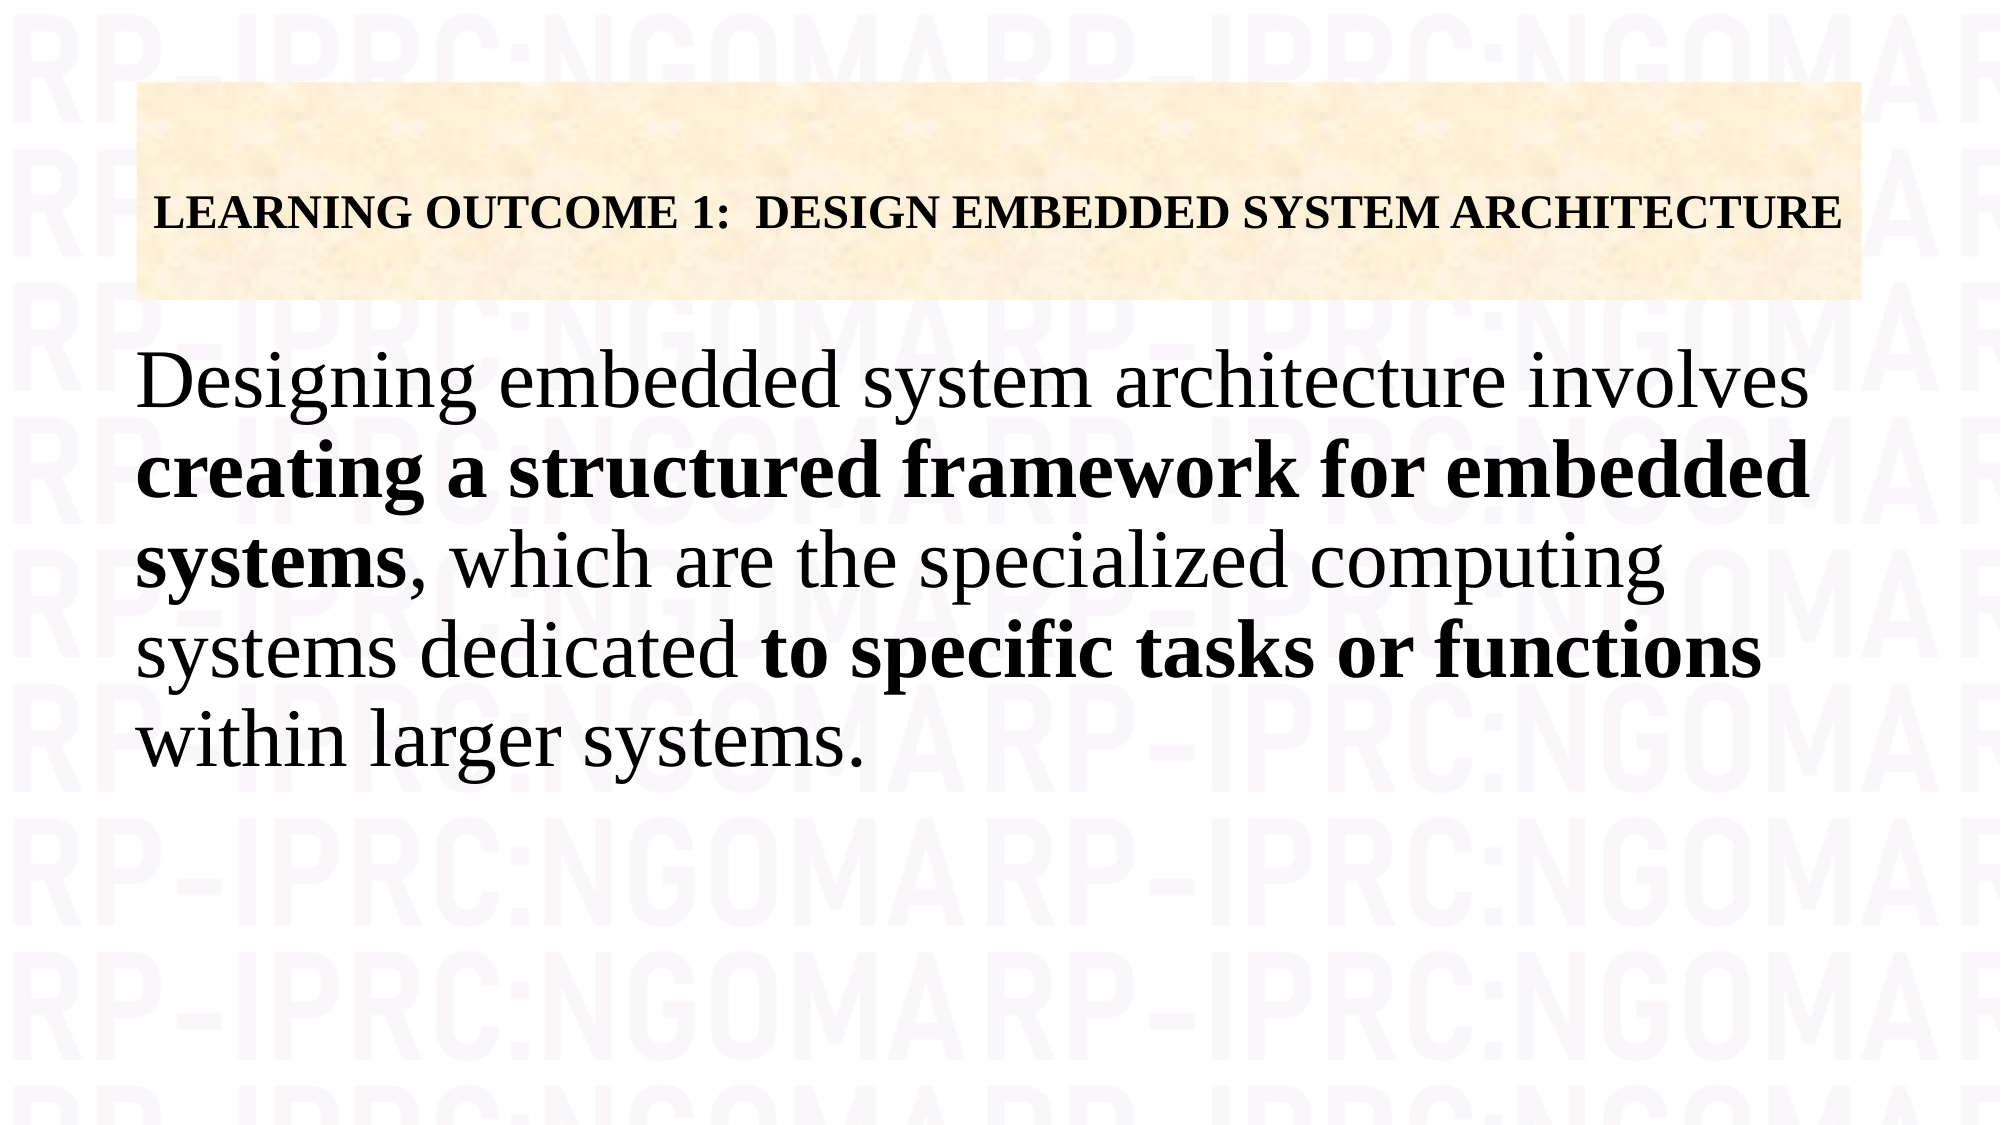

# LEARNING OUTCOME 1:  DESIGN EMBEDDED SYSTEM ARCHITECTURE
Designing embedded system architecture involves creating a structured framework for embedded systems, which are the specialized computing systems dedicated to specific tasks or functions within larger systems.